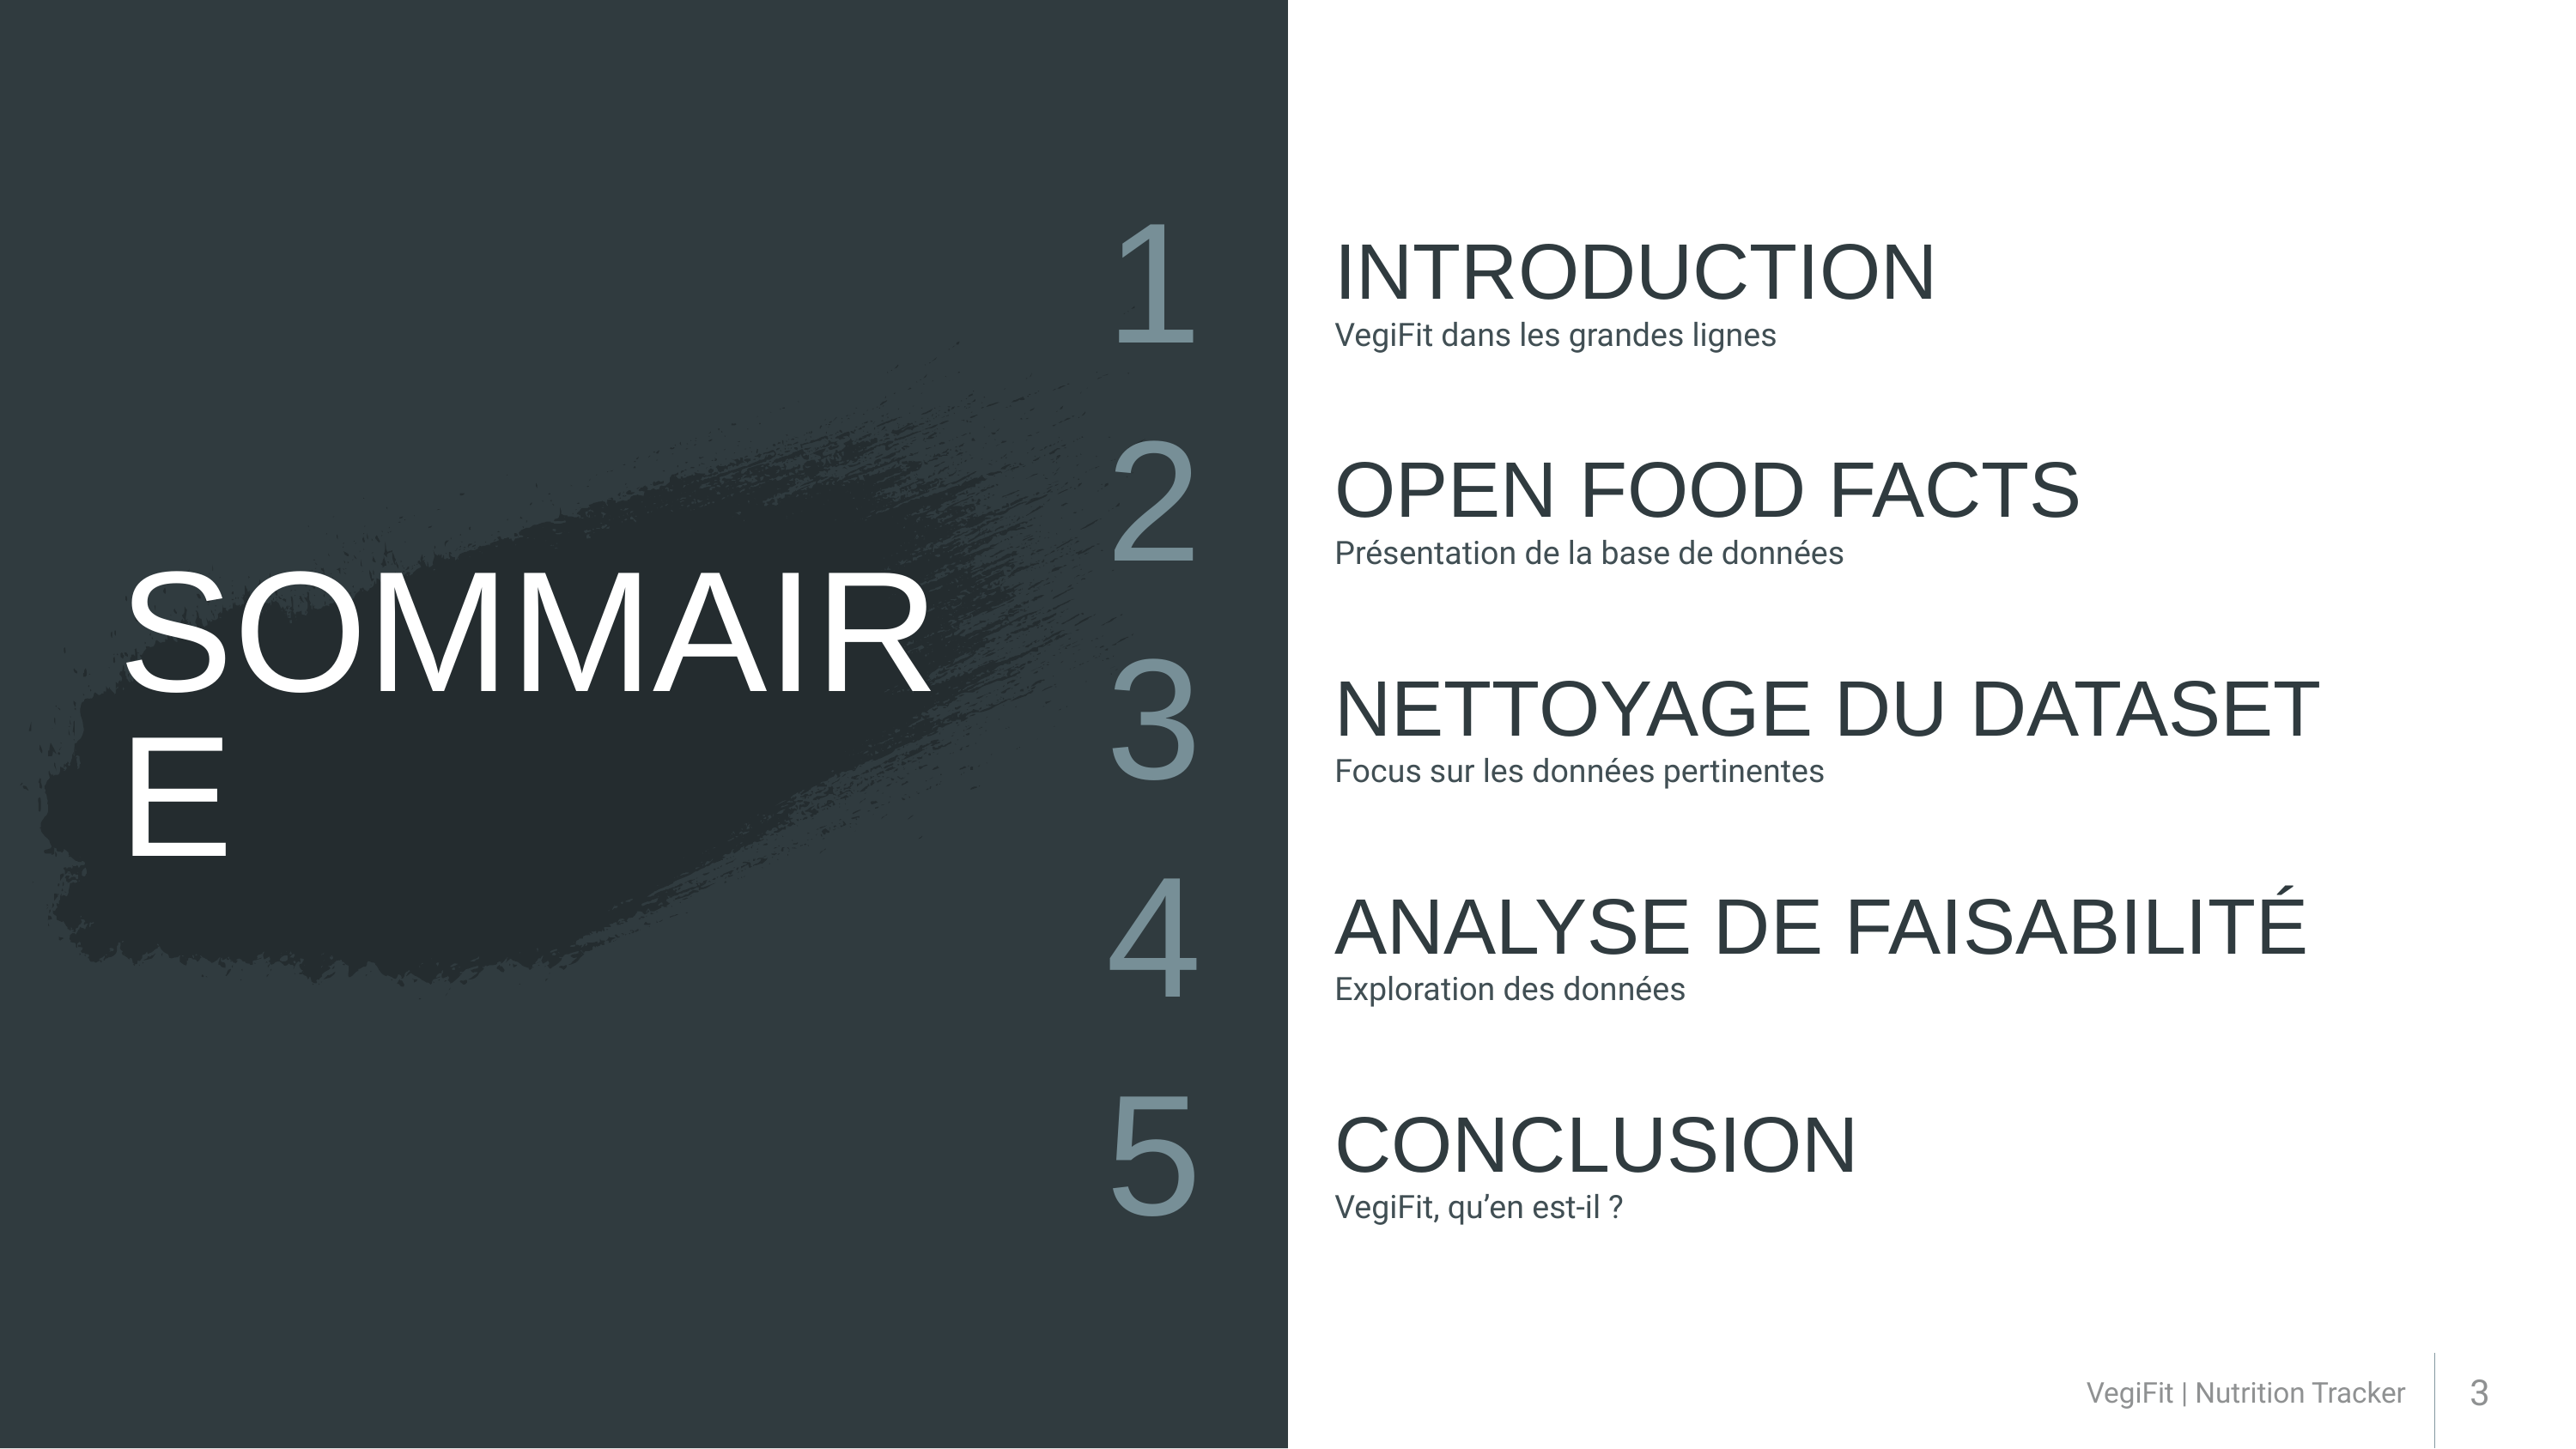

1
INTRODUCTION
VegiFit dans les grandes lignes
2
OPEN FOOD FACTS
# SOMMAIRE
Présentation de la base de données
3
NETTOYAGE DU DATASET
Focus sur les données pertinentes
4
ANALYSE DE FAISABILITÉ
Exploration des données
5
CONCLUSION
VegiFit, qu’en est-il ?
3
VegiFit | Nutrition Tracker